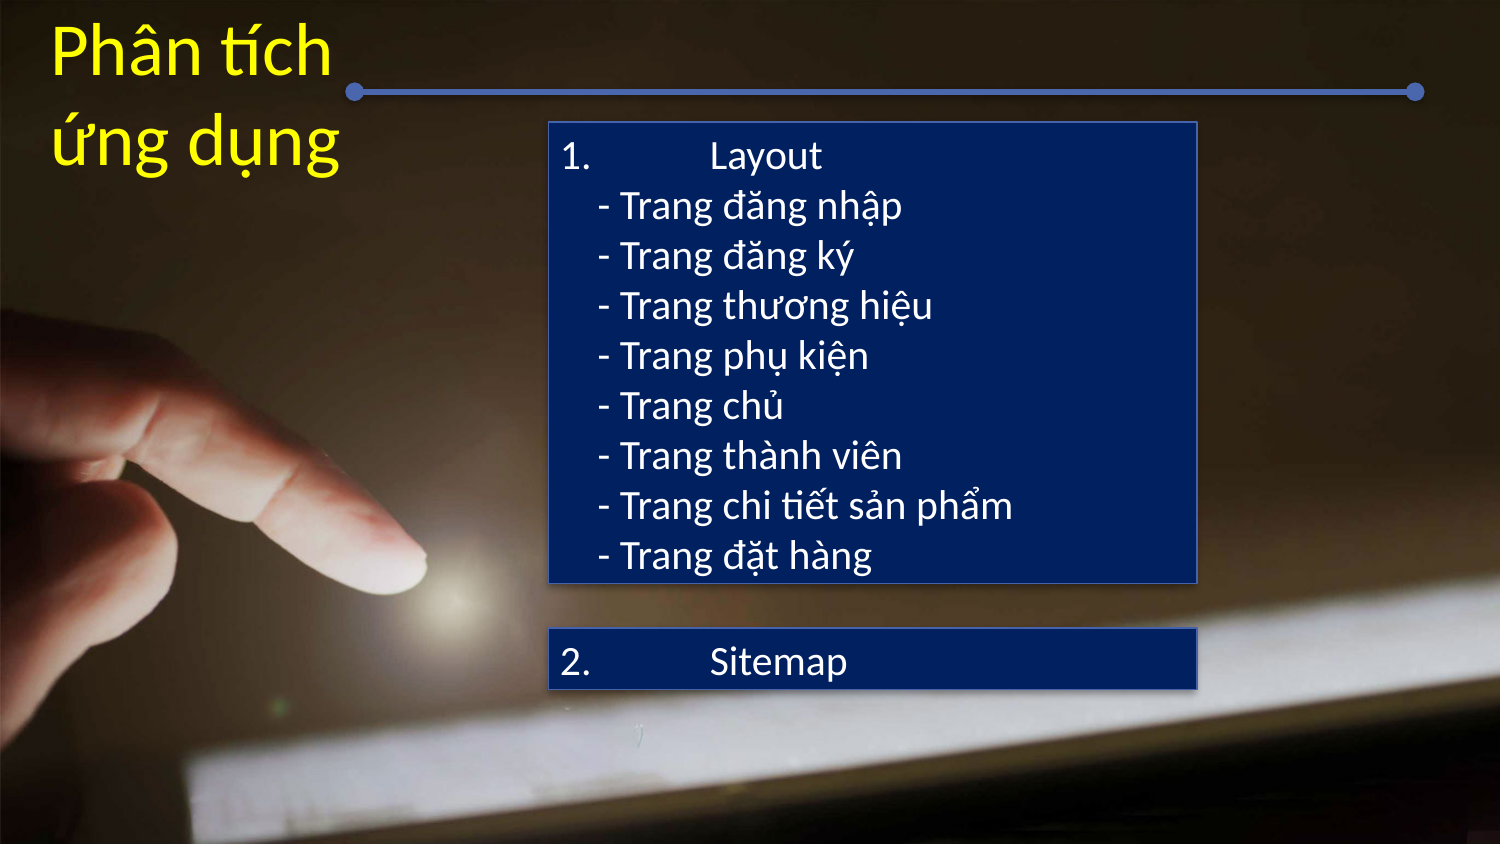

Phân tích ứng dụng
1.	Layout
    - Trang đăng nhập
    - Trang đăng ký
    - Trang thương hiệu
    - Trang phụ kiện
    - Trang chủ
    - Trang thành viên
    - Trang chi tiết sản phẩm
    - Trang đặt hàng
2.	Sitemap